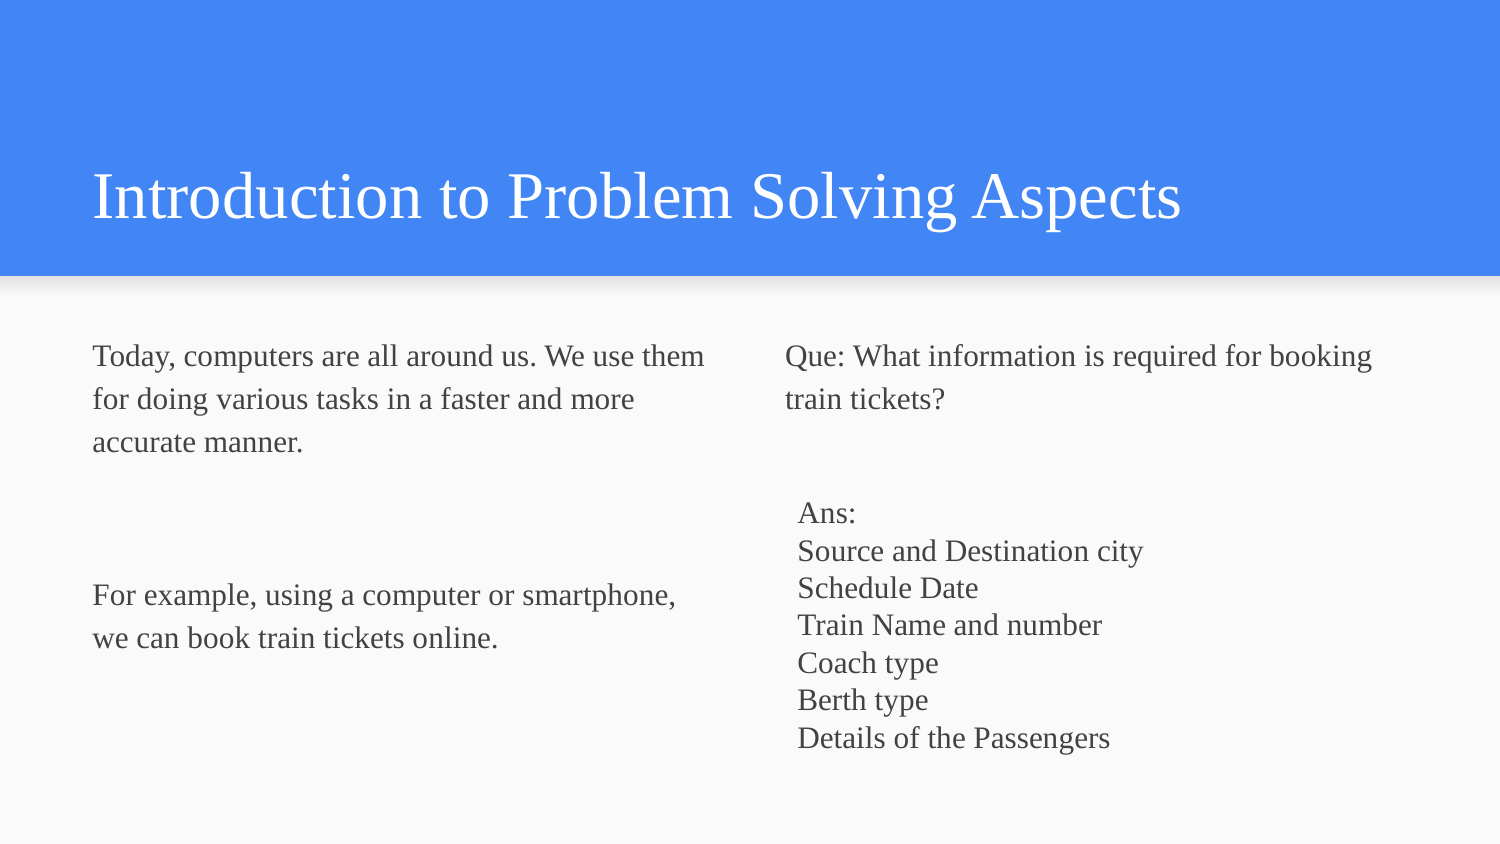

# Introduction to Problem Solving Aspects
Today, computers are all around us. We use them for doing various tasks in a faster and more accurate manner.

For example, using a computer or smartphone, we can book train tickets online.
Que: What information is required for booking train tickets?
Ans:
Source and Destination city
Schedule Date
Train Name and number
Coach type
Berth type
Details of the Passengers